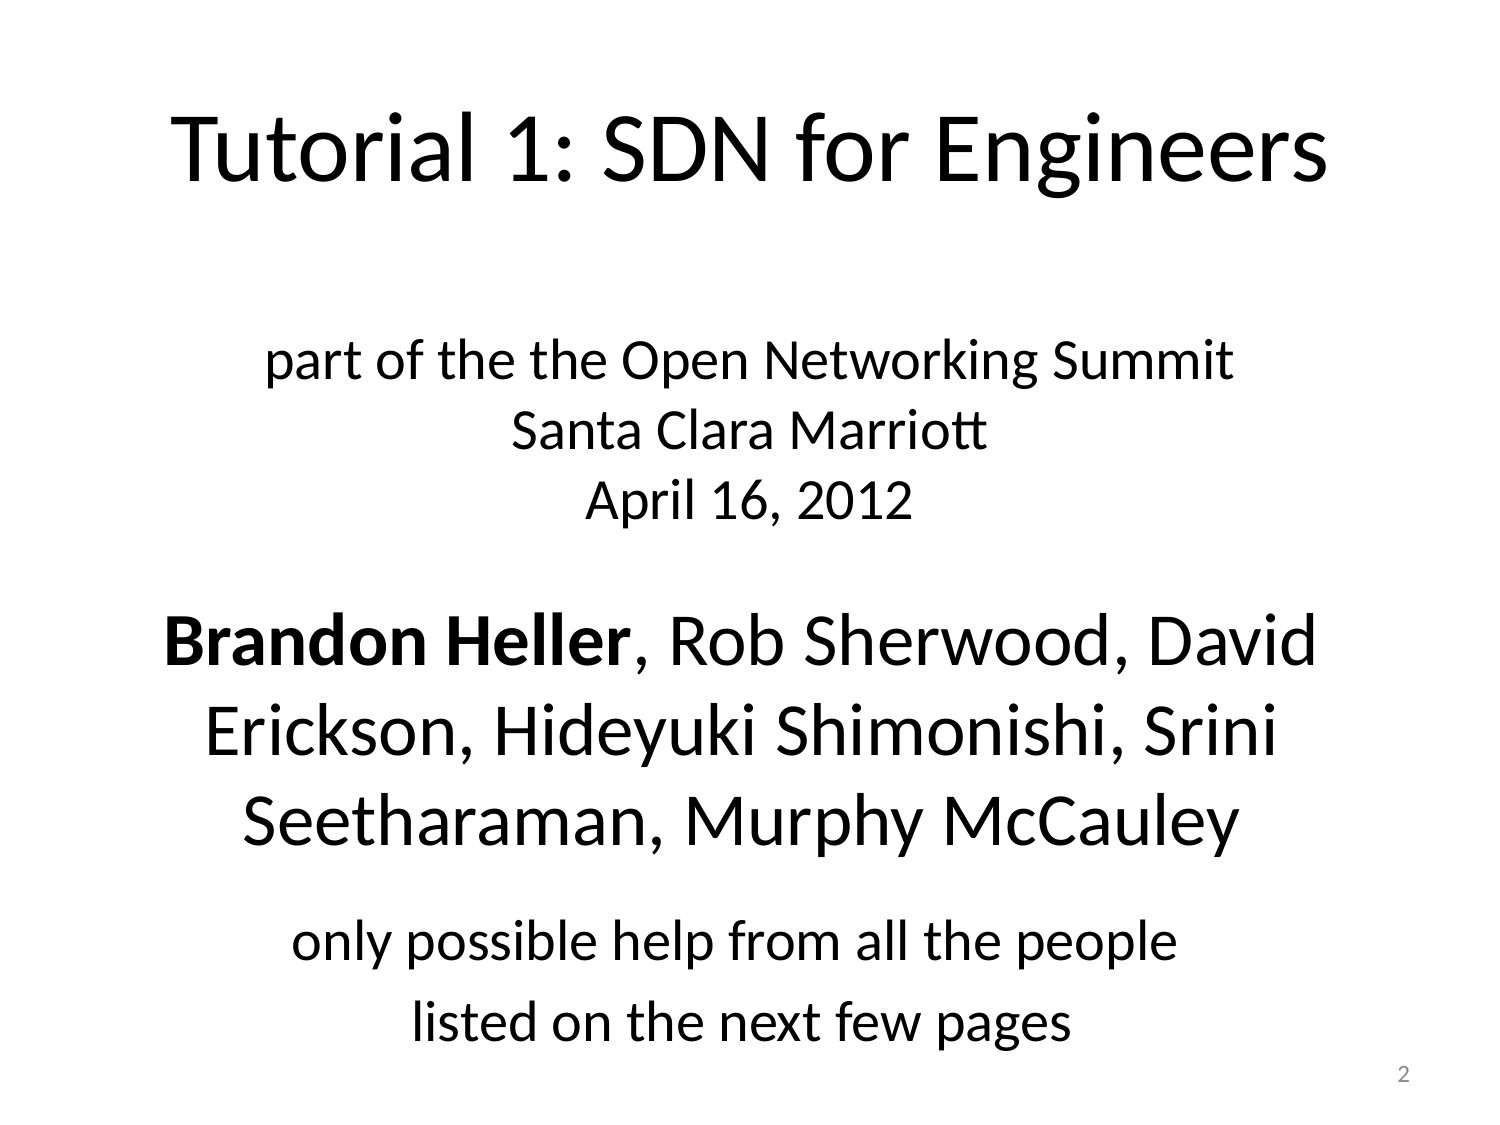

# Tutorial 1: SDN for Engineers part of the the Open Networking Summit Santa Clara Marriott April 16, 2012
Brandon Heller, Rob Sherwood, David Erickson, Hideyuki Shimonishi, Srini Seetharaman, Murphy McCauley

only possible help from all the people
listed on the next few pages
2